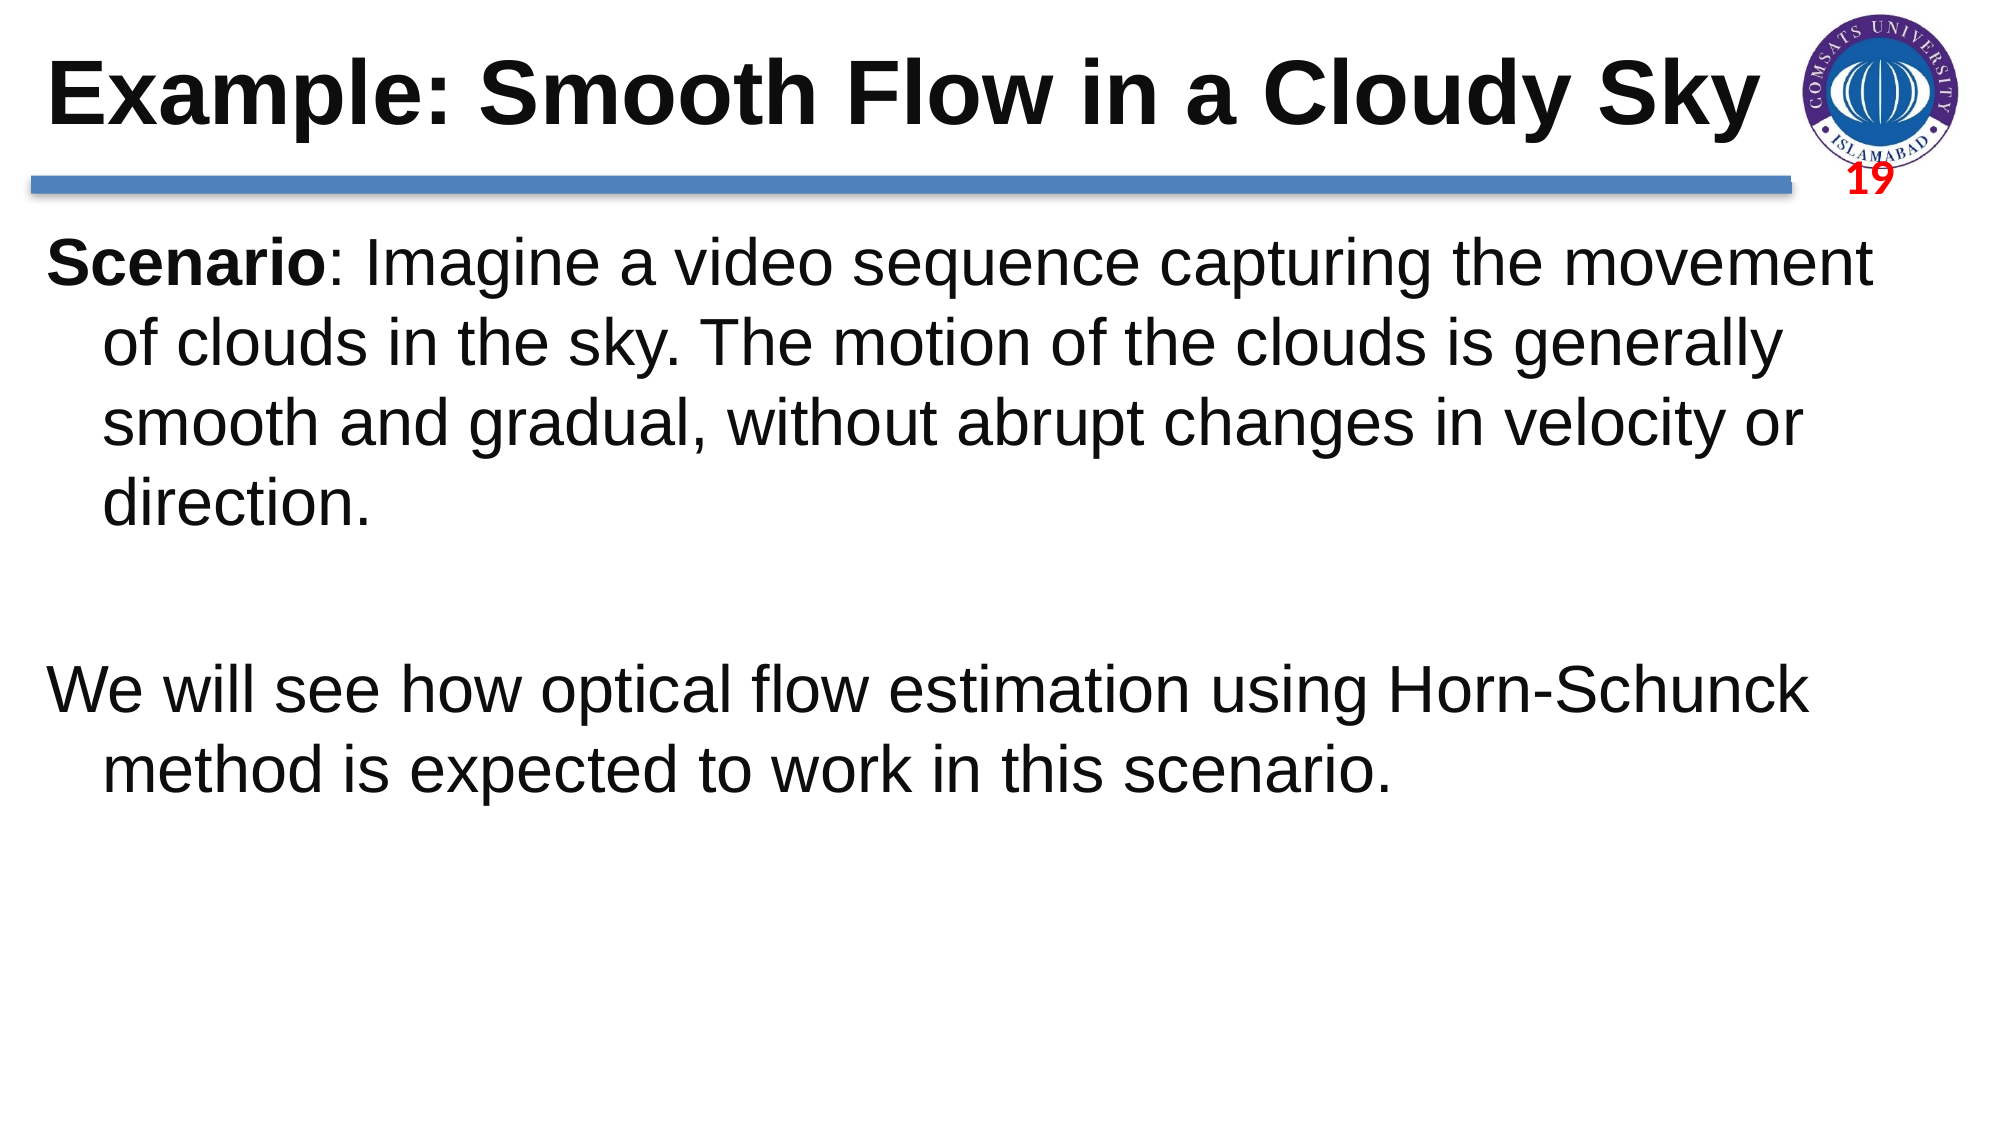

# Example: Smooth Flow in a Cloudy Sky
Scenario: Imagine a video sequence capturing the movement of clouds in the sky. The motion of the clouds is generally smooth and gradual, without abrupt changes in velocity or direction.

We will see how optical flow estimation using Horn-Schunck method is expected to work in this scenario.